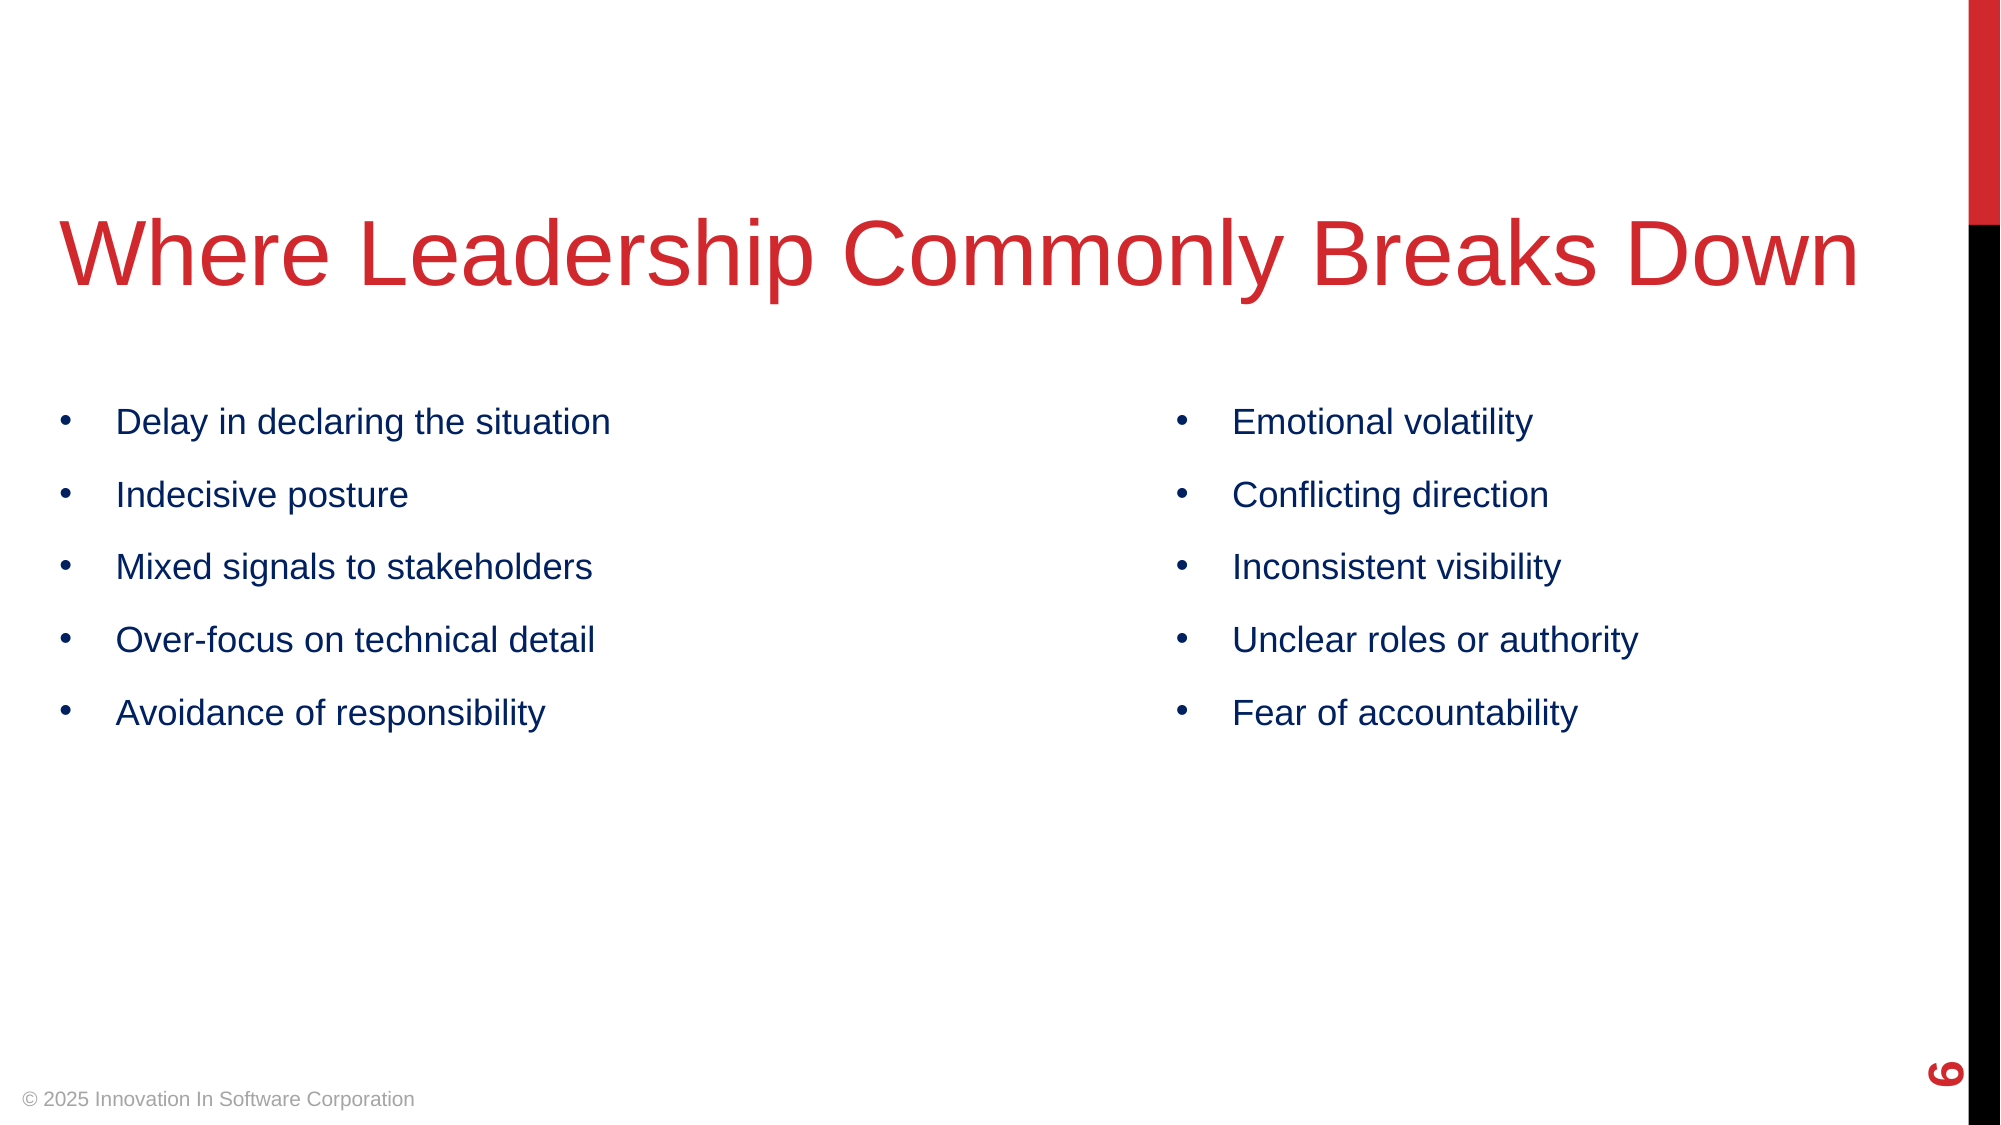

Where Leadership Commonly Breaks Down
Delay in declaring the situation
Emotional volatility
Indecisive posture
Conflicting direction
Mixed signals to stakeholders
Inconsistent visibility
Over-focus on technical detail
Unclear roles or authority
Avoidance of responsibility
Fear of accountability
6
© 2025 Innovation In Software Corporation